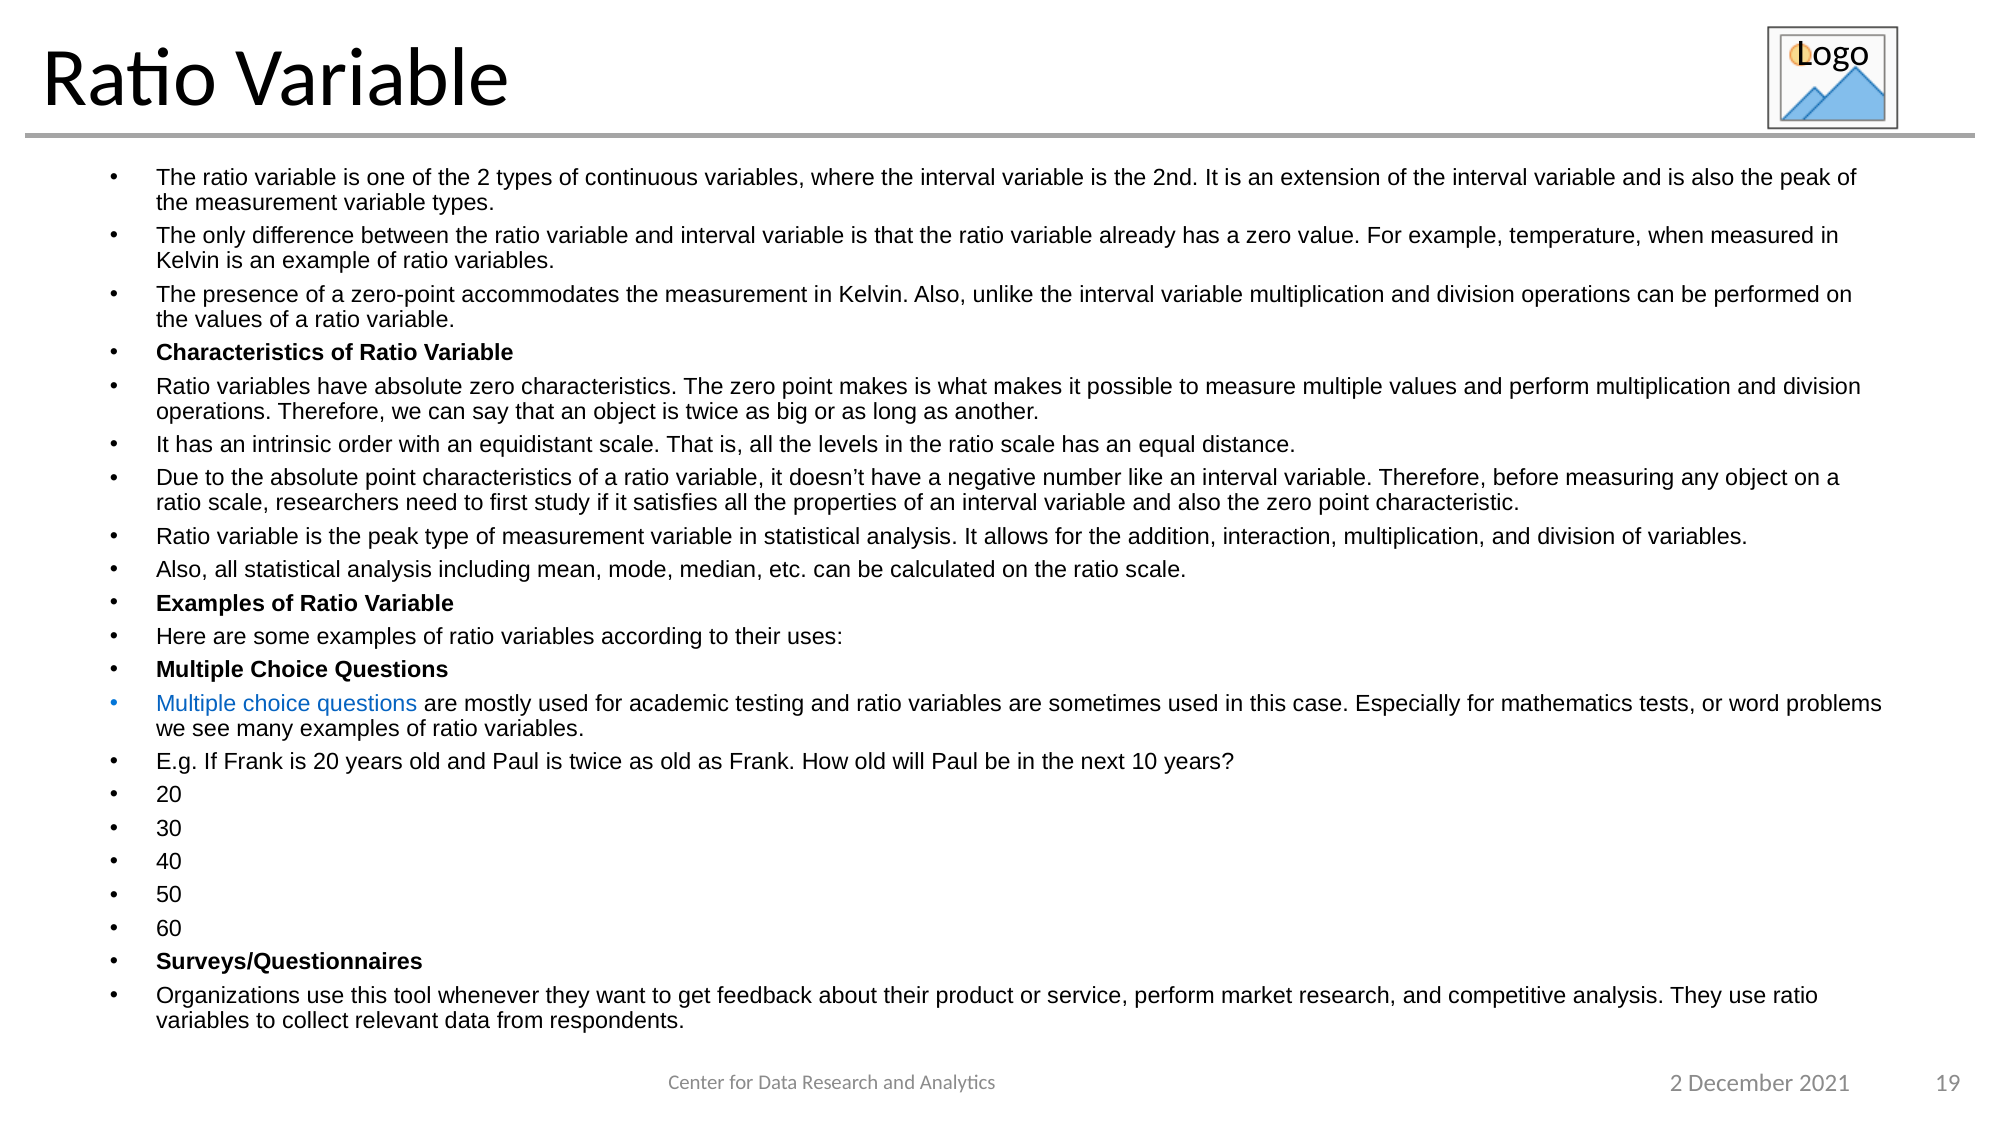

# Ratio Variable
The ratio variable is one of the 2 types of continuous variables, where the interval variable is the 2nd. It is an extension of the interval variable and is also the peak of the measurement variable types.
The only difference between the ratio variable and interval variable is that the ratio variable already has a zero value. For example, temperature, when measured in Kelvin is an example of ratio variables.
The presence of a zero-point accommodates the measurement in Kelvin. Also, unlike the interval variable multiplication and division operations can be performed on the values of a ratio variable.
Characteristics of Ratio Variable
Ratio variables have absolute zero characteristics. The zero point makes is what makes it possible to measure multiple values and perform multiplication and division operations. Therefore, we can say that an object is twice as big or as long as another.
It has an intrinsic order with an equidistant scale. That is, all the levels in the ratio scale has an equal distance.
Due to the absolute point characteristics of a ratio variable, it doesn’t have a negative number like an interval variable. Therefore, before measuring any object on a ratio scale, researchers need to first study if it satisfies all the properties of an interval variable and also the zero point characteristic.
Ratio variable is the peak type of measurement variable in statistical analysis. It allows for the addition, interaction, multiplication, and division of variables.
Also, all statistical analysis including mean, mode, median, etc. can be calculated on the ratio scale.
Examples of Ratio Variable
Here are some examples of ratio variables according to their uses:
Multiple Choice Questions
Multiple choice questions are mostly used for academic testing and ratio variables are sometimes used in this case. Especially for mathematics tests, or word problems we see many examples of ratio variables.
E.g. If Frank is 20 years old and Paul is twice as old as Frank. How old will Paul be in the next 10 years?
20
30
40
50
60
Surveys/Questionnaires
Organizations use this tool whenever they want to get feedback about their product or service, perform market research, and competitive analysis. They use ratio variables to collect relevant data from respondents.

19
Center for Data Research and Analytics
2 December 2021